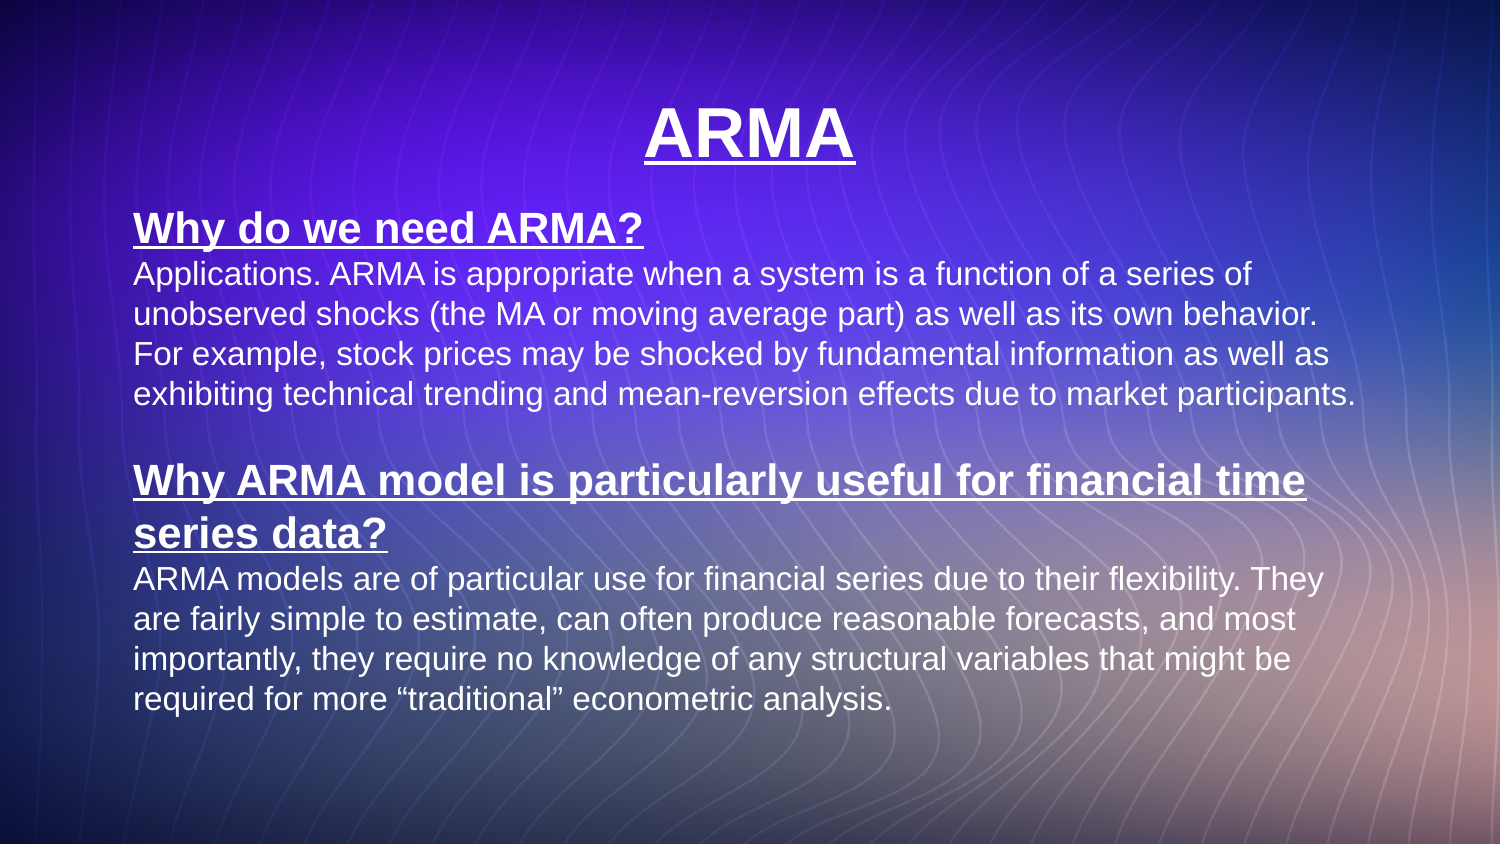

# ARMA
Why do we need ARMA?
Applications. ARMA is appropriate when a system is a function of a series of unobserved shocks (the MA or moving average part) as well as its own behavior. For example, stock prices may be shocked by fundamental information as well as exhibiting technical trending and mean-reversion effects due to market participants.

Why ARMA model is particularly useful for financial time series data?
ARMA models are of particular use for financial series due to their flexibility. They are fairly simple to estimate, can often produce reasonable forecasts, and most importantly, they require no knowledge of any structural variables that might be required for more “traditional” econometric analysis.